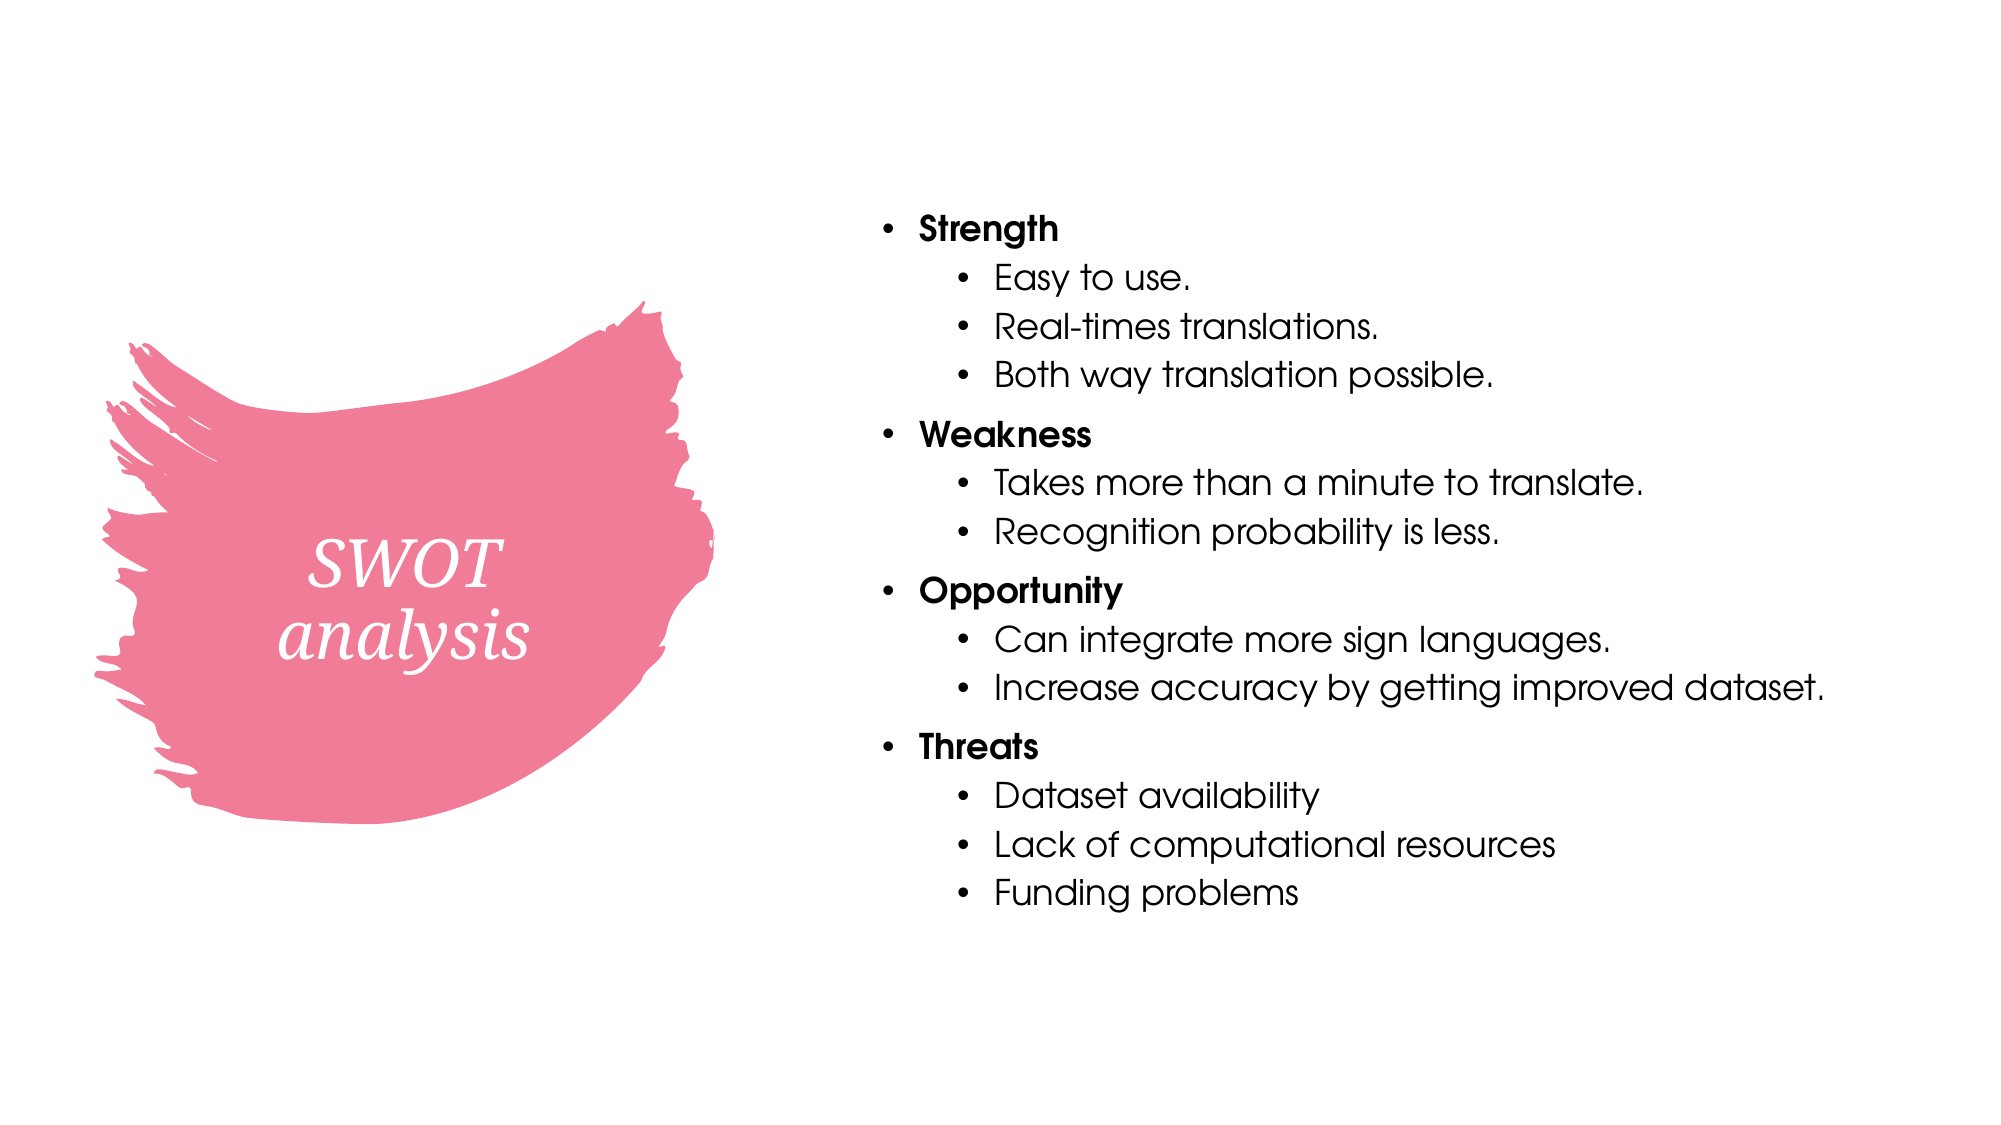

Strength
Easy to use.
Real-times translations.
Both way translation possible.
Weakness
Takes more than a minute to translate.
Recognition probability is less.
Opportunity
Can integrate more sign languages.
Increase accuracy by getting improved dataset.
Threats
Dataset availability
Lack of computational resources
Funding problems

# SWOT analysis